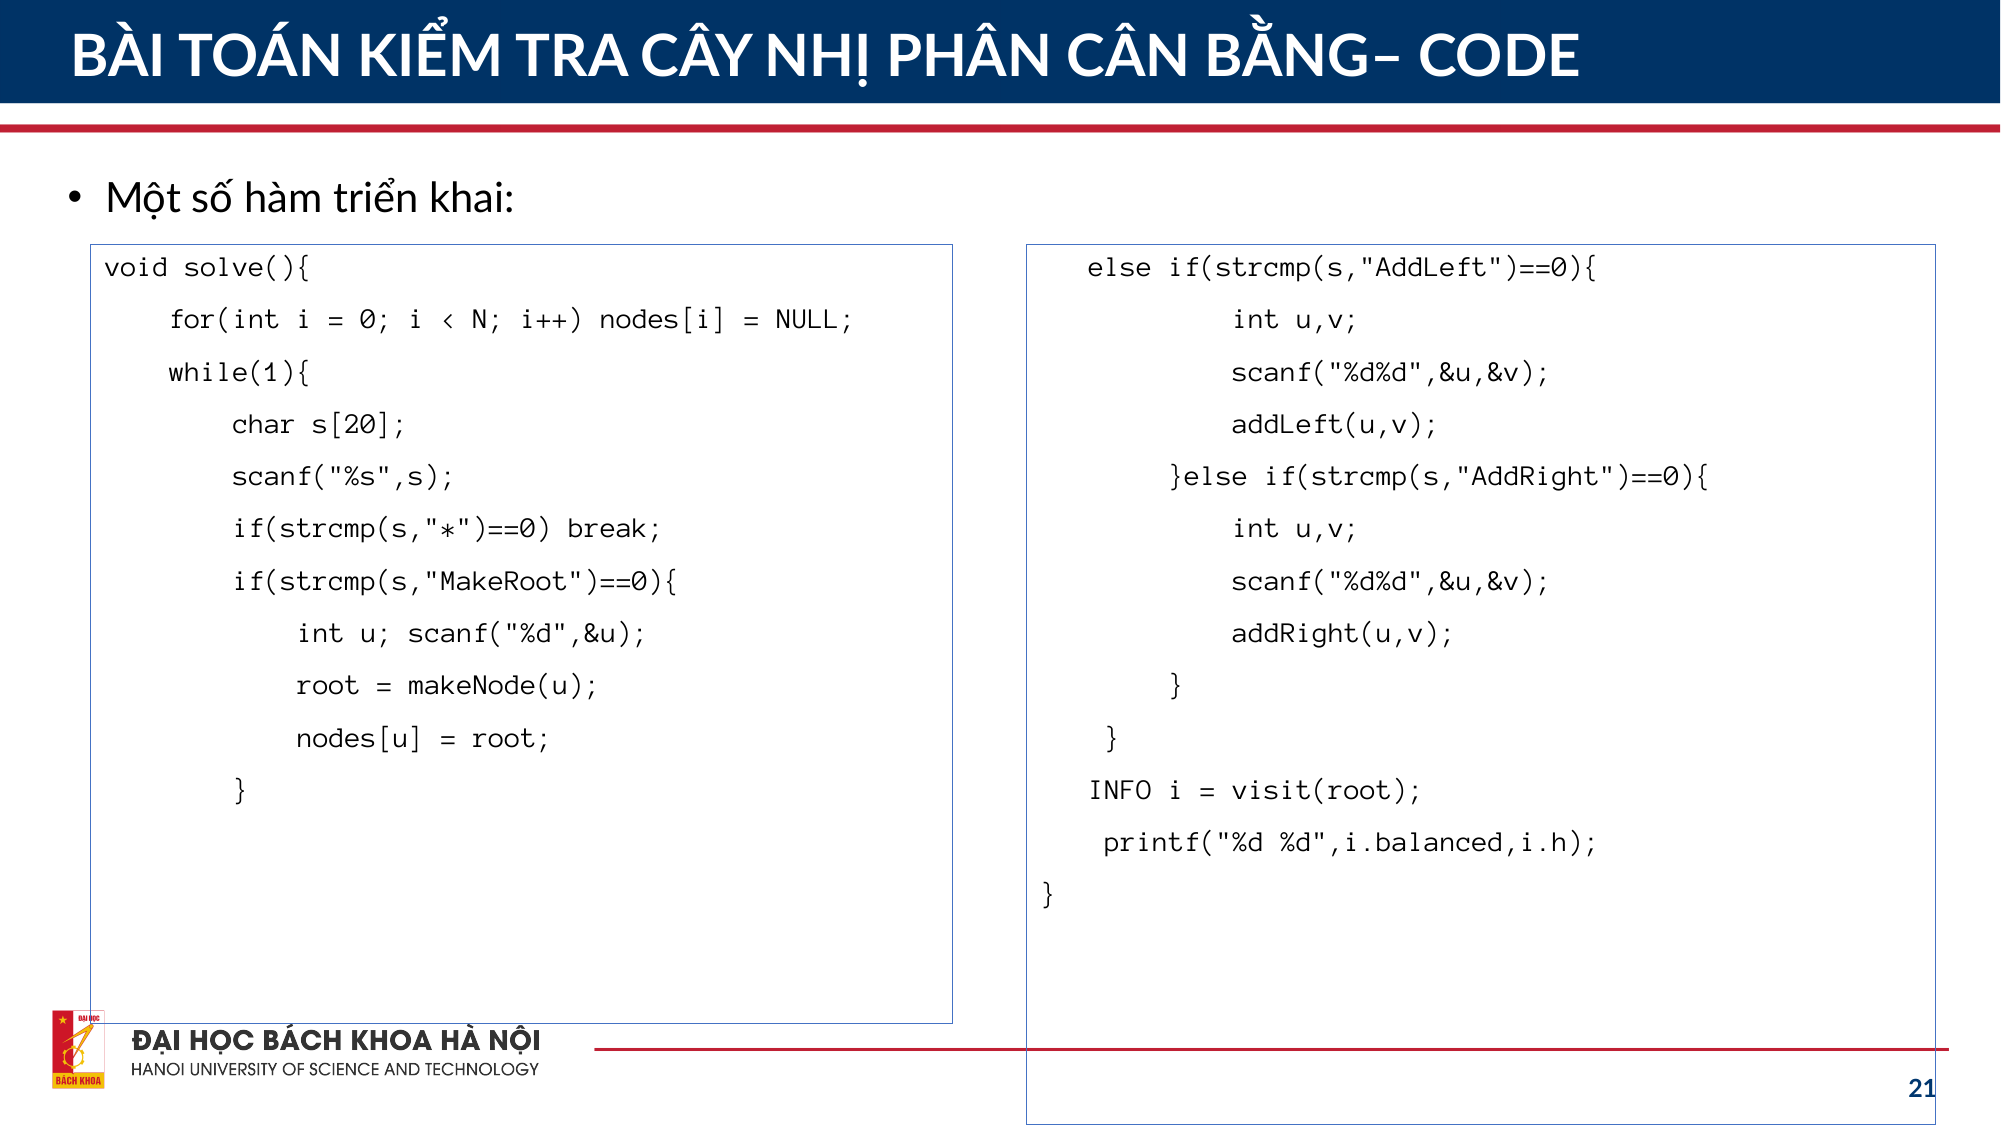

# BÀI TOÁN KIỂM TRA CÂY NHỊ PHÂN CÂN BẰNG– CODE
Một số hàm triển khai:

void solve(){
    for(int i = 0; i < N; i++) nodes[i] = NULL;
    while(1){
        char s[20];
        scanf("%s",s);
        if(strcmp(s,"*")==0) break;
        if(strcmp(s,"MakeRoot")==0){
            int u; scanf("%d",&u);
            root = makeNode(u);
            nodes[u] = root;
        }
   else if(strcmp(s,"AddLeft")==0){
            int u,v;
            scanf("%d%d",&u,&v);
            addLeft(u,v);
        }else if(strcmp(s,"AddRight")==0){
            int u,v;
            scanf("%d%d",&u,&v);
            addRight(u,v);
        }
    }
   INFO i = visit(root);
    printf("%d %d",i.balanced,i.h);
}

21